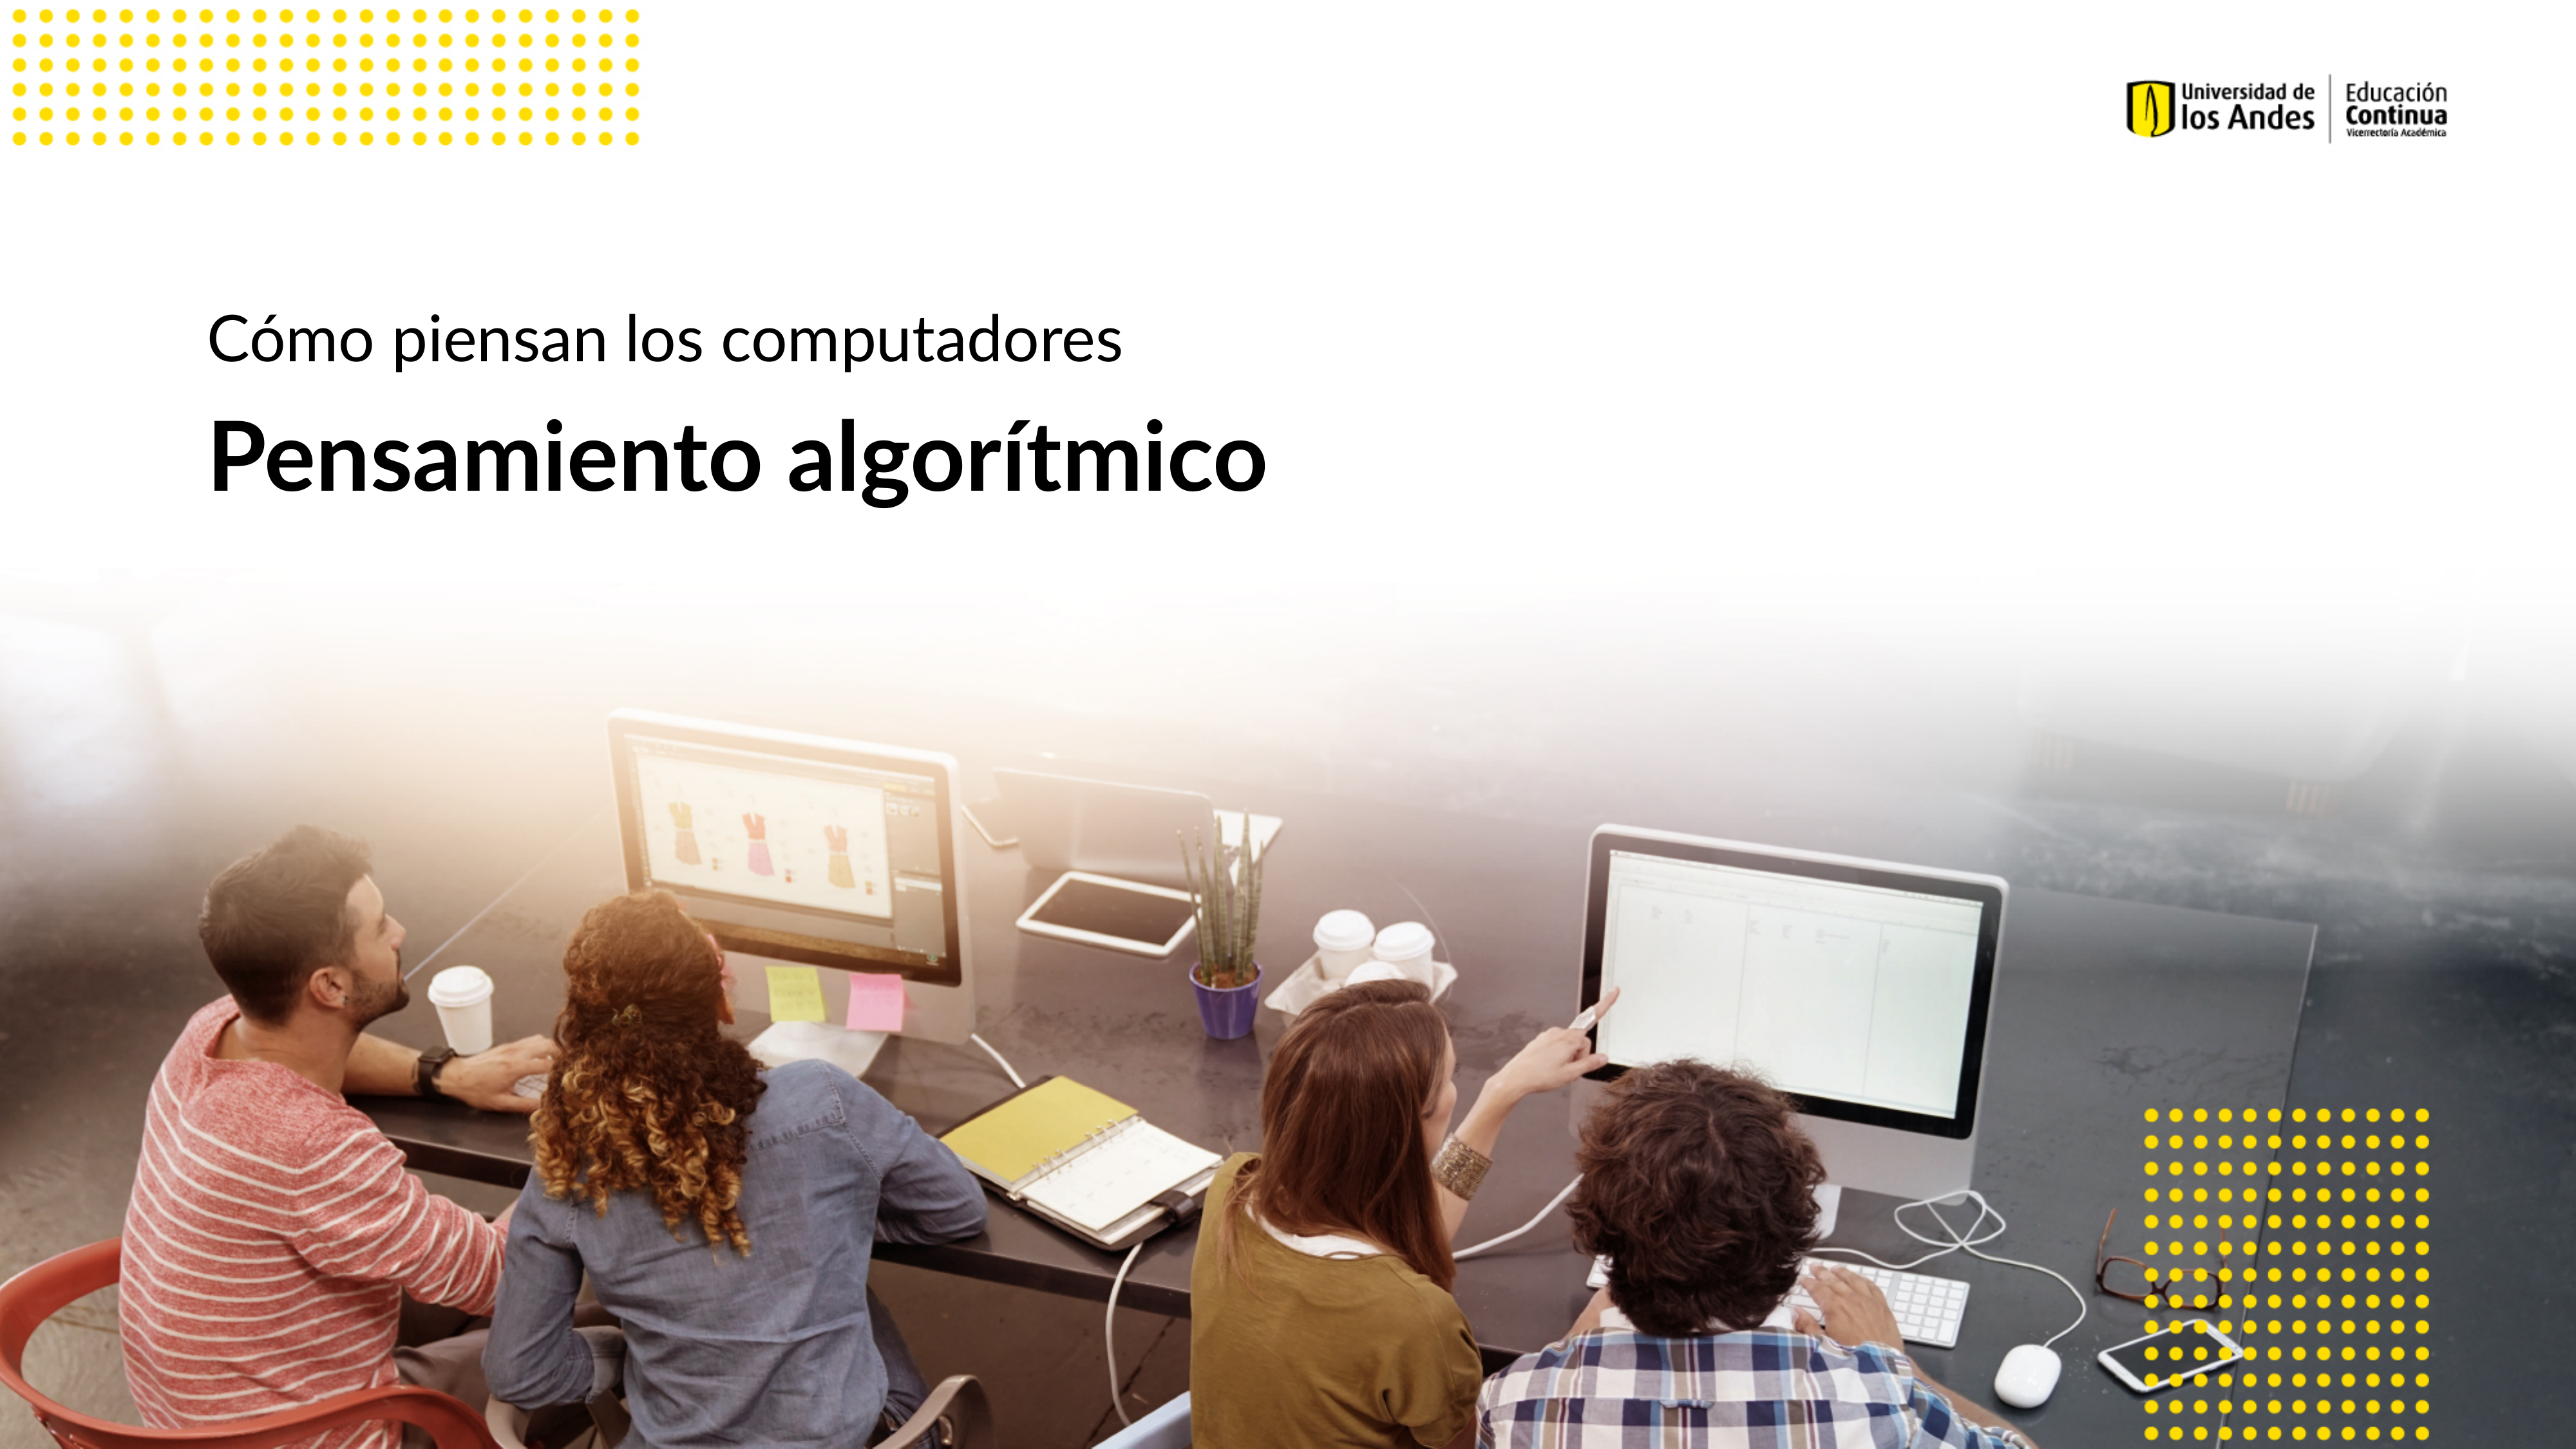

Cómo piensan los computadores
# Pensamiento algorítmico